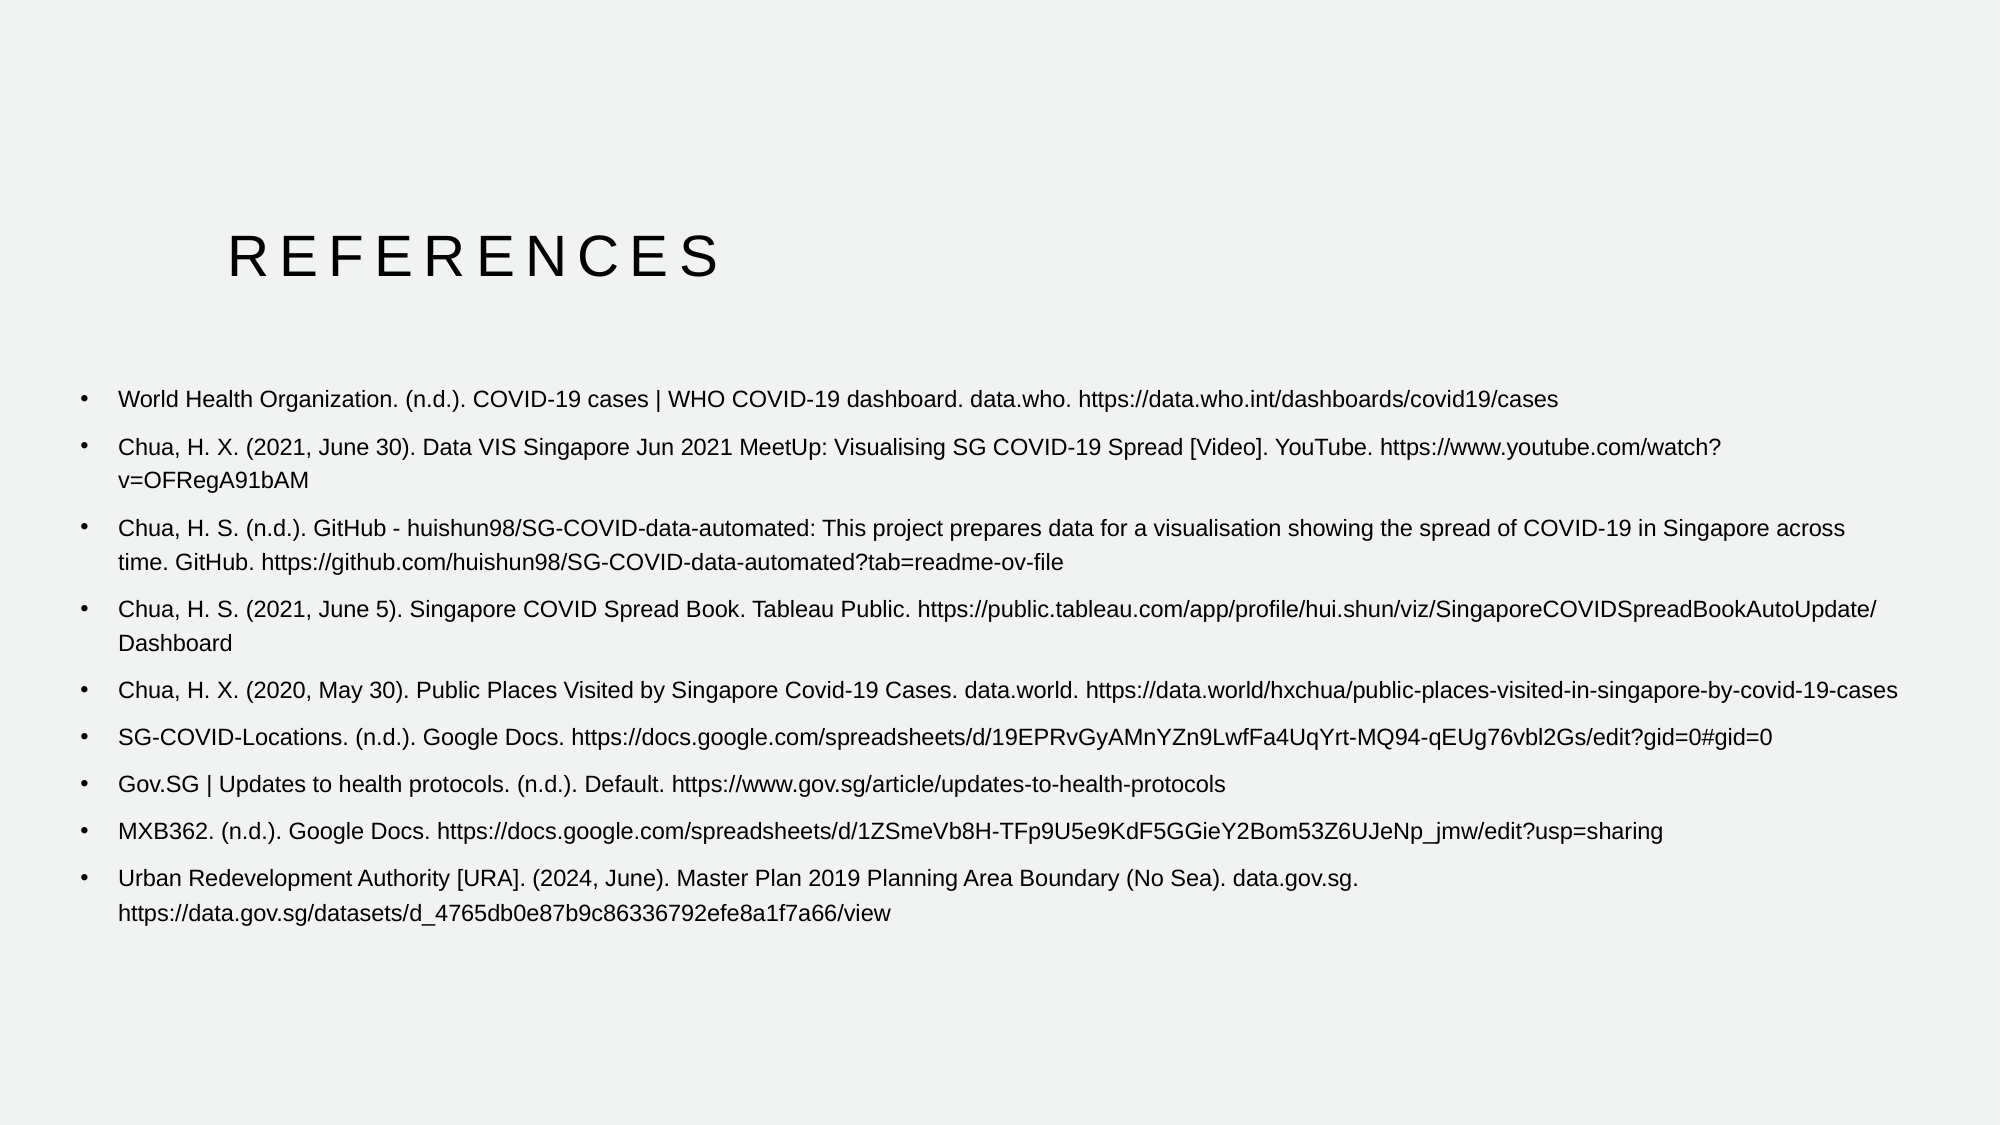

# References
World Health Organization. (n.d.). COVID-19 cases | WHO COVID-19 dashboard. data.who. https://data.who.int/dashboards/covid19/cases
Chua, H. X. (2021, June 30). Data VIS Singapore Jun 2021 MeetUp: Visualising SG COVID-19 Spread [Video]. YouTube. https://www.youtube.com/watch?v=OFRegA91bAM
Chua, H. S. (n.d.). GitHub - huishun98/SG-COVID-data-automated: This project prepares data for a visualisation showing the spread of COVID-19 in Singapore across time. GitHub. https://github.com/huishun98/SG-COVID-data-automated?tab=readme-ov-file
Chua, H. S. (2021, June 5). Singapore COVID Spread Book. Tableau Public. https://public.tableau.com/app/profile/hui.shun/viz/SingaporeCOVIDSpreadBookAutoUpdate/Dashboard
Chua, H. X. (2020, May 30). Public Places Visited by Singapore Covid-19 Cases. data.world. https://data.world/hxchua/public-places-visited-in-singapore-by-covid-19-cases
SG-COVID-Locations. (n.d.). Google Docs. https://docs.google.com/spreadsheets/d/19EPRvGyAMnYZn9LwfFa4UqYrt-MQ94-qEUg76vbl2Gs/edit?gid=0#gid=0
Gov.SG | Updates to health protocols. (n.d.). Default. https://www.gov.sg/article/updates-to-health-protocols
MXB362. (n.d.). Google Docs. https://docs.google.com/spreadsheets/d/1ZSmeVb8H-TFp9U5e9KdF5GGieY2Bom53Z6UJeNp_jmw/edit?usp=sharing
Urban Redevelopment Authority [URA]. (2024, June). Master Plan 2019 Planning Area Boundary (No Sea). data.gov.sg. https://data.gov.sg/datasets/d_4765db0e87b9c86336792efe8a1f7a66/view